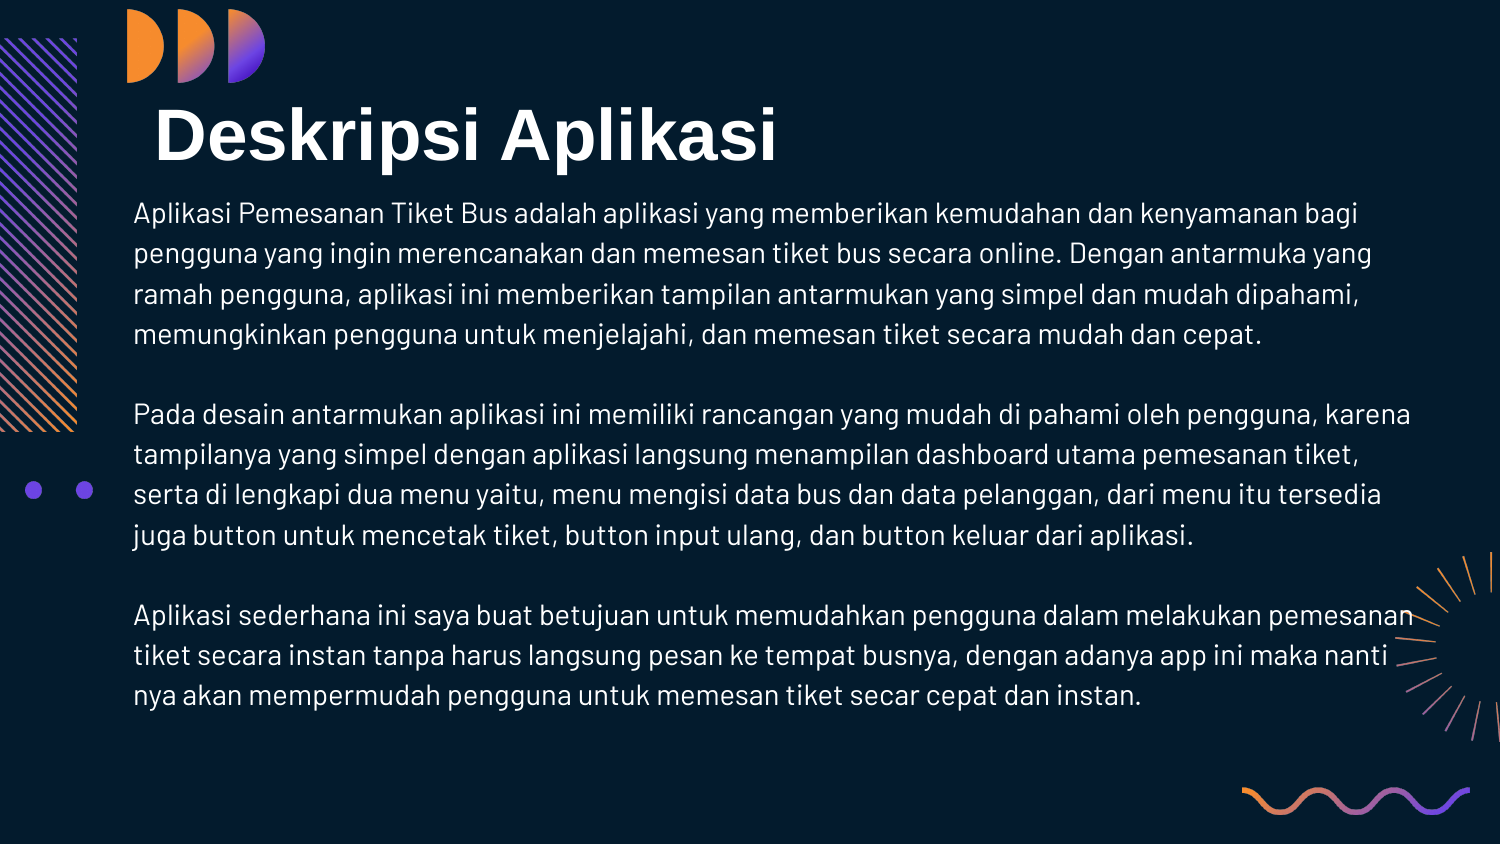

# Deskripsi Aplikasi
Aplikasi Pemesanan Tiket Bus adalah aplikasi yang memberikan kemudahan dan kenyamanan bagi pengguna yang ingin merencanakan dan memesan tiket bus secara online. Dengan antarmuka yang ramah pengguna, aplikasi ini memberikan tampilan antarmukan yang simpel dan mudah dipahami, memungkinkan pengguna untuk menjelajahi, dan memesan tiket secara mudah dan cepat.

Pada desain antarmukan aplikasi ini memiliki rancangan yang mudah di pahami oleh pengguna, karena tampilanya yang simpel dengan aplikasi langsung menampilan dashboard utama pemesanan tiket, serta di lengkapi dua menu yaitu, menu mengisi data bus dan data pelanggan, dari menu itu tersedia juga button untuk mencetak tiket, button input ulang, dan button keluar dari aplikasi.

Aplikasi sederhana ini saya buat betujuan untuk memudahkan pengguna dalam melakukan pemesanan tiket secara instan tanpa harus langsung pesan ke tempat busnya, dengan adanya app ini maka nanti nya akan mempermudah pengguna untuk memesan tiket secar cepat dan instan.